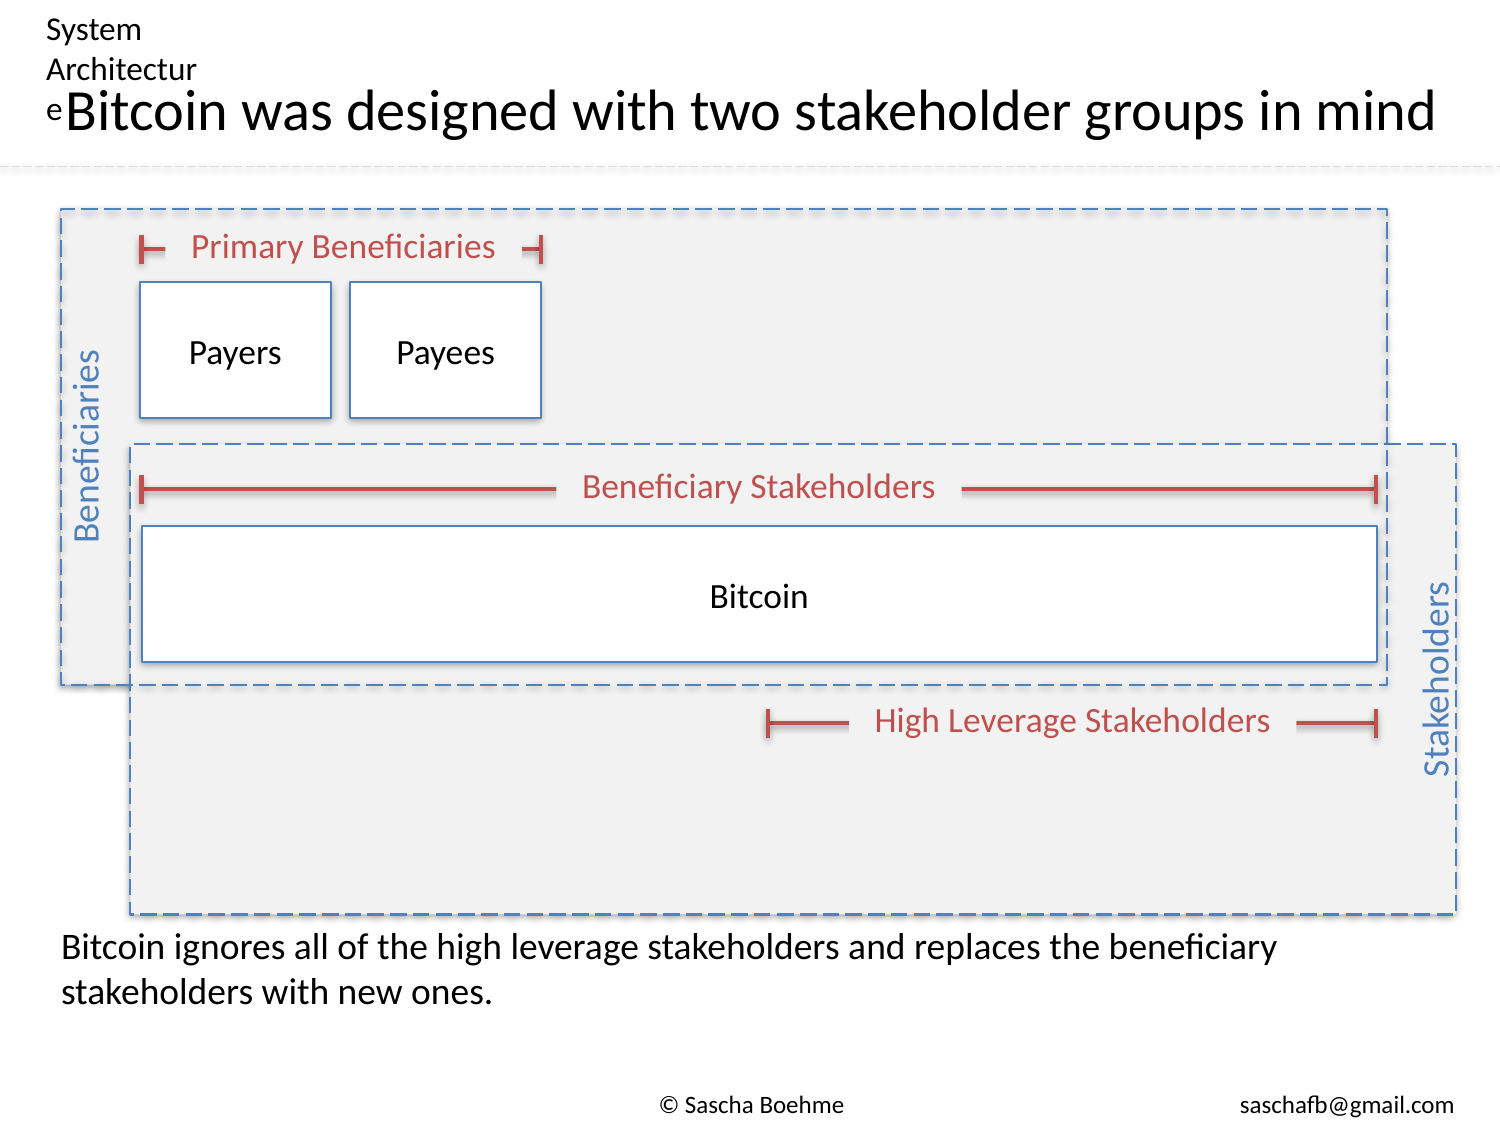

System Architecture
# Bitcoin was designed with two stakeholder groups in mind
Beneficiaries

Primary Beneficiaries
Payers
Payees
Stakeholders
Beneficiary Stakeholders
Bitcoin
High Leverage Stakeholders
Bitcoin ignores all of the high leverage stakeholders and replaces the beneficiary stakeholders with new ones.